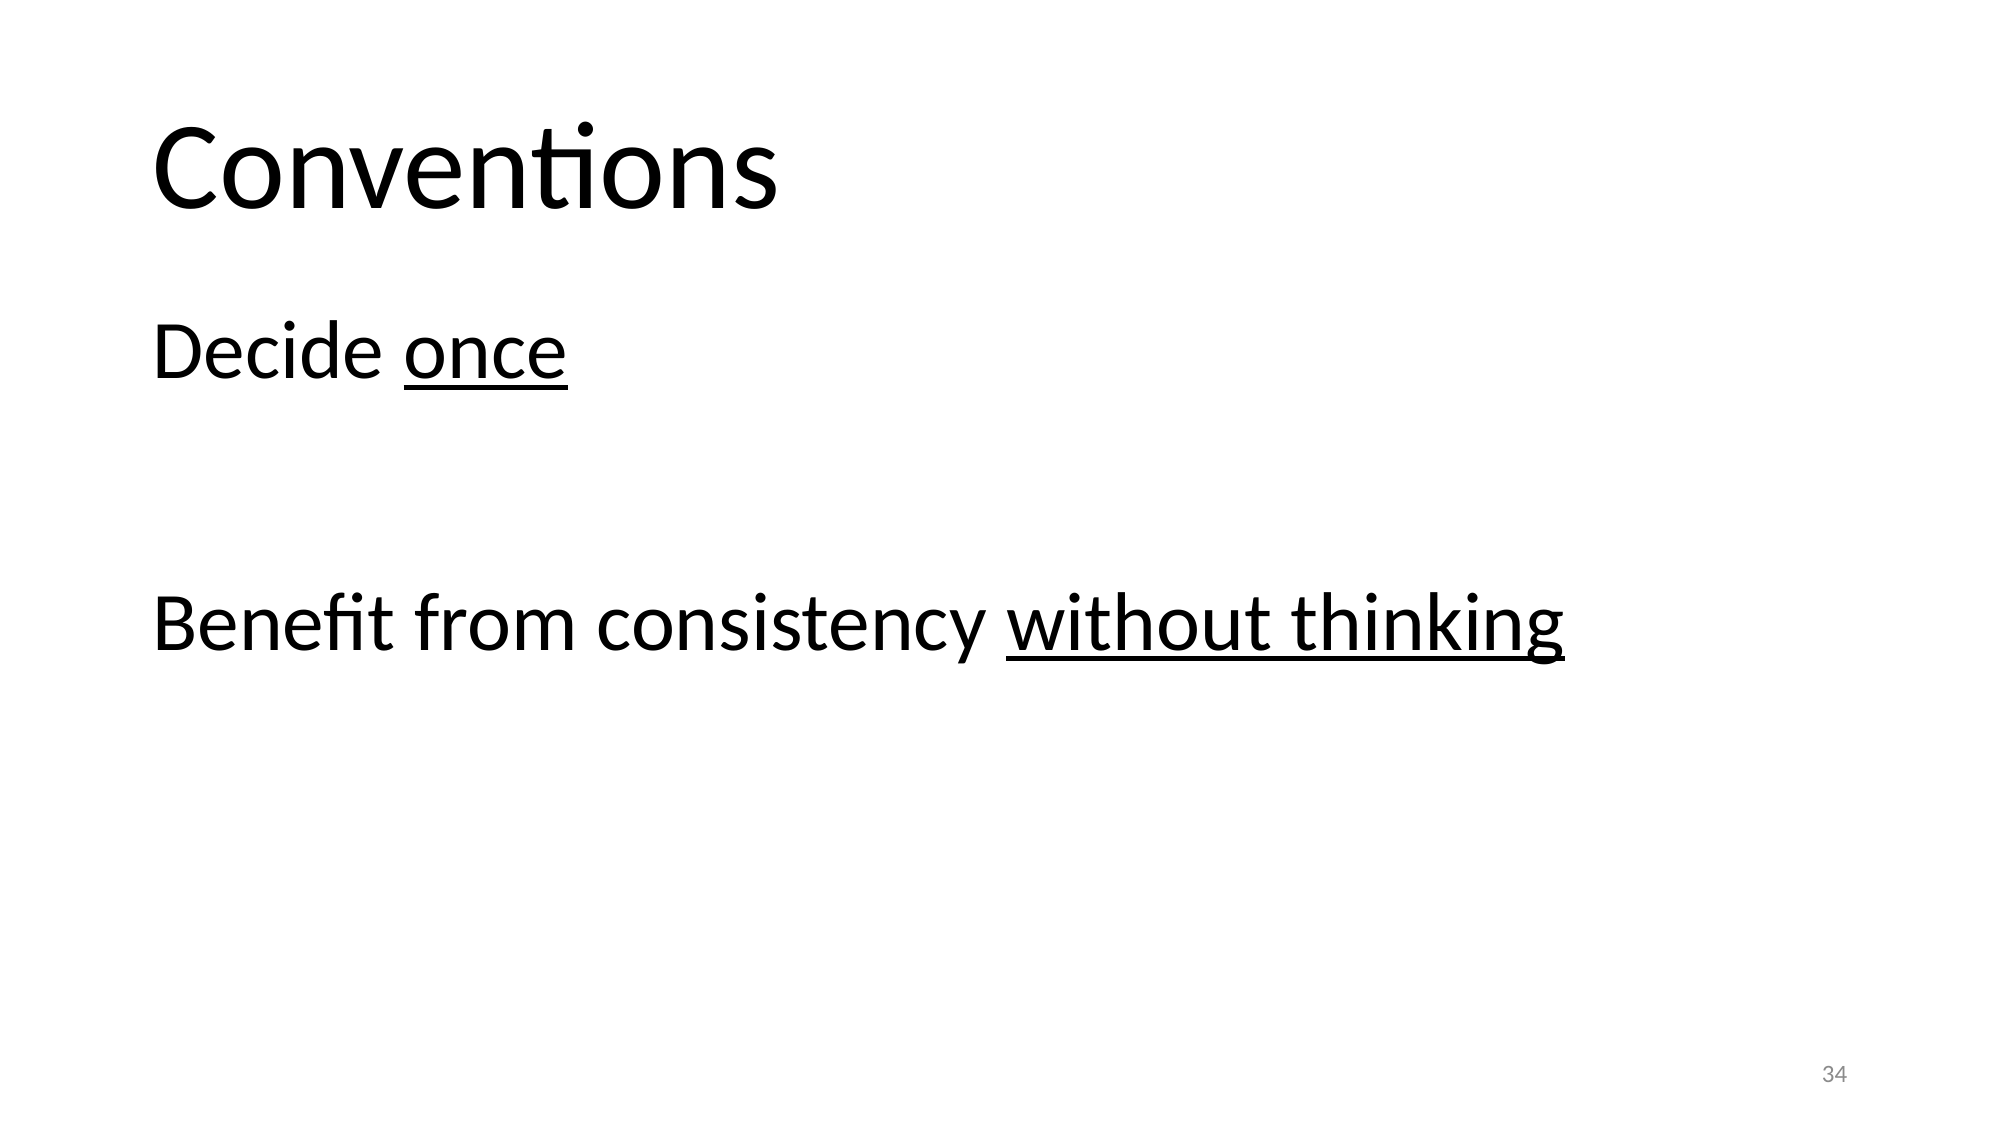

# Conventions
Decide once

Benefit from consistency without thinking
34